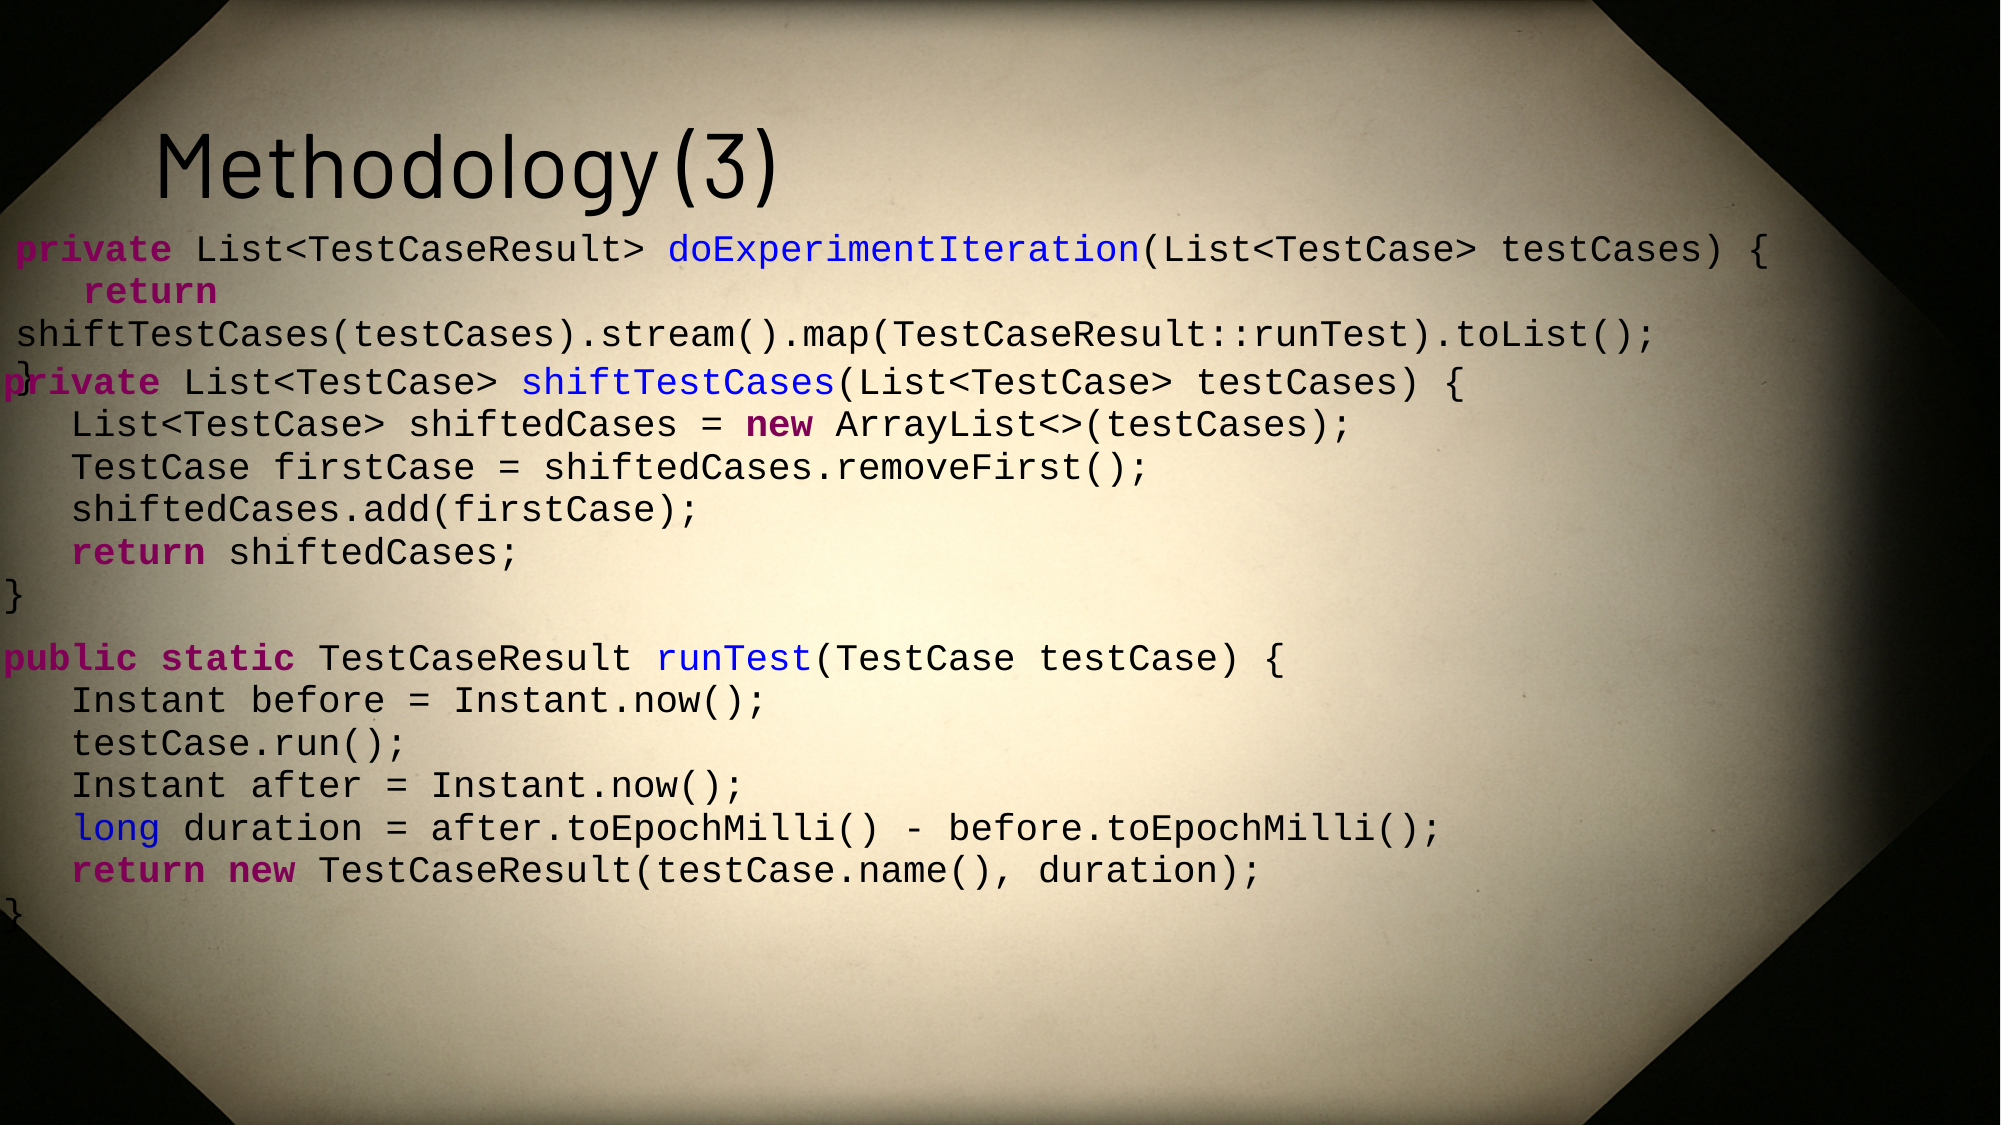

# Methodology (3)
| private List<TestCaseResult> doExperimentIteration(List<TestCase> testCases) {    return shiftTestCases(testCases).stream().map(TestCaseResult::runTest).toList(); } |
| --- |
| private List<TestCase> shiftTestCases(List<TestCase> testCases) {    List<TestCase> shiftedCases = new ArrayList<>(testCases);    TestCase firstCase = shiftedCases.removeFirst();    shiftedCases.add(firstCase);    return shiftedCases; } |
| --- |
| public static TestCaseResult runTest(TestCase testCase) {    Instant before = Instant.now();    testCase.run();    Instant after = Instant.now();    long duration = after.toEpochMilli() - before.toEpochMilli();    return new TestCaseResult(testCase.name(), duration); } |
| --- |